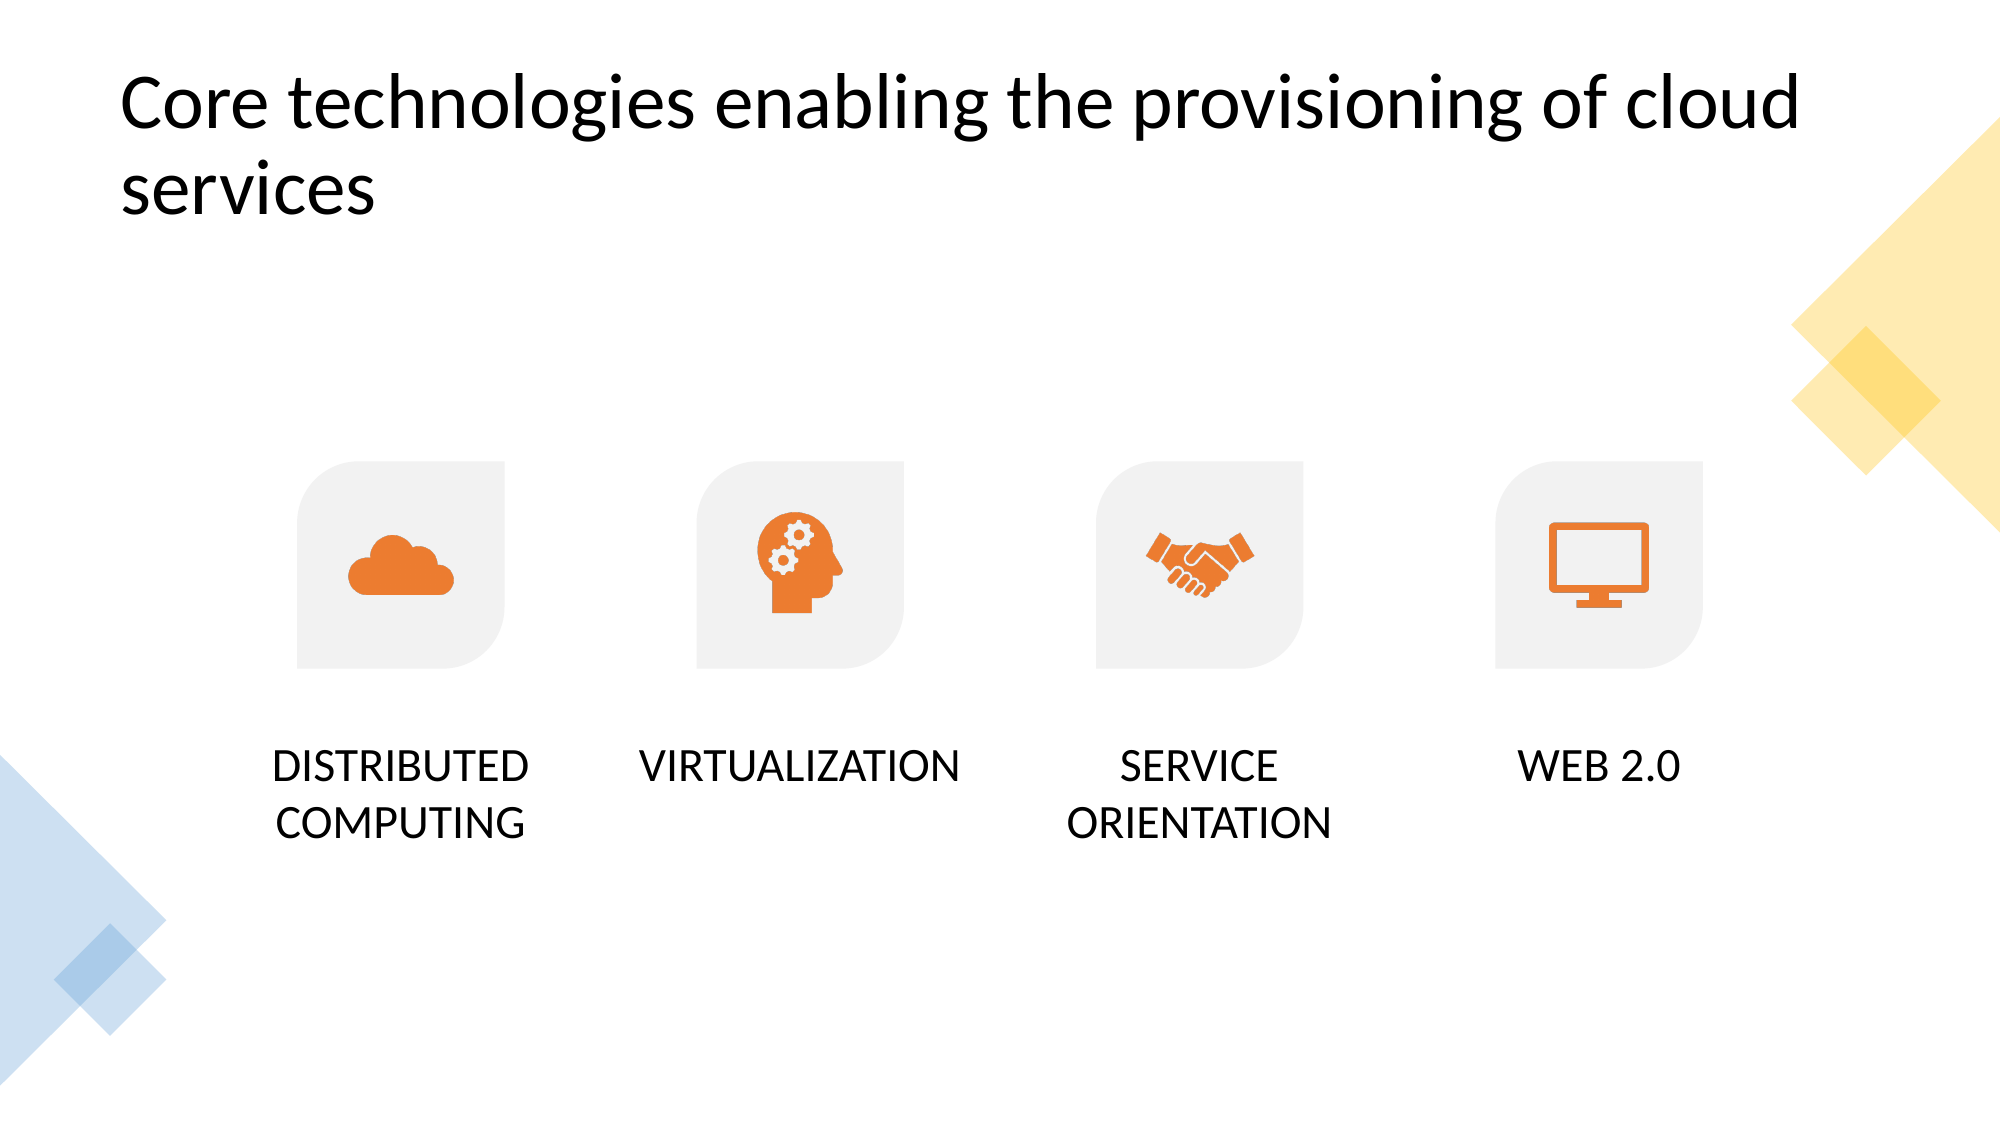

# Core technologies enabling the provisioning of cloud services

Distributed computing
Virtualization
Service orientation
Web 2.0